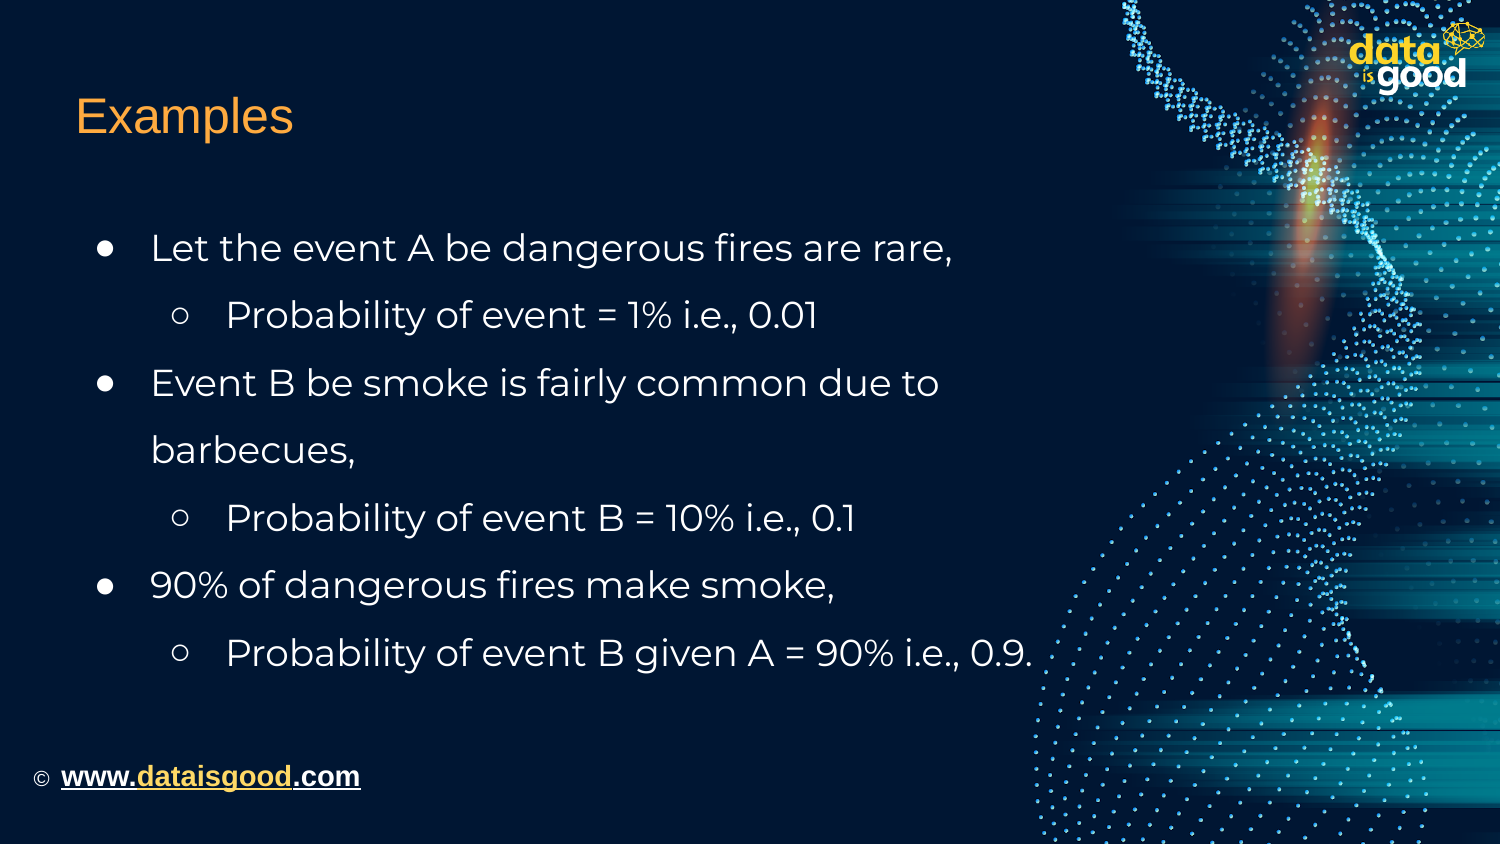

# Examples
Let the event A be dangerous fires are rare,
Probability of event = 1% i.e., 0.01
Event B be smoke is fairly common due to barbecues,
Probability of event B = 10% i.e., 0.1
90% of dangerous fires make smoke,
Probability of event B given A = 90% i.e., 0.9.